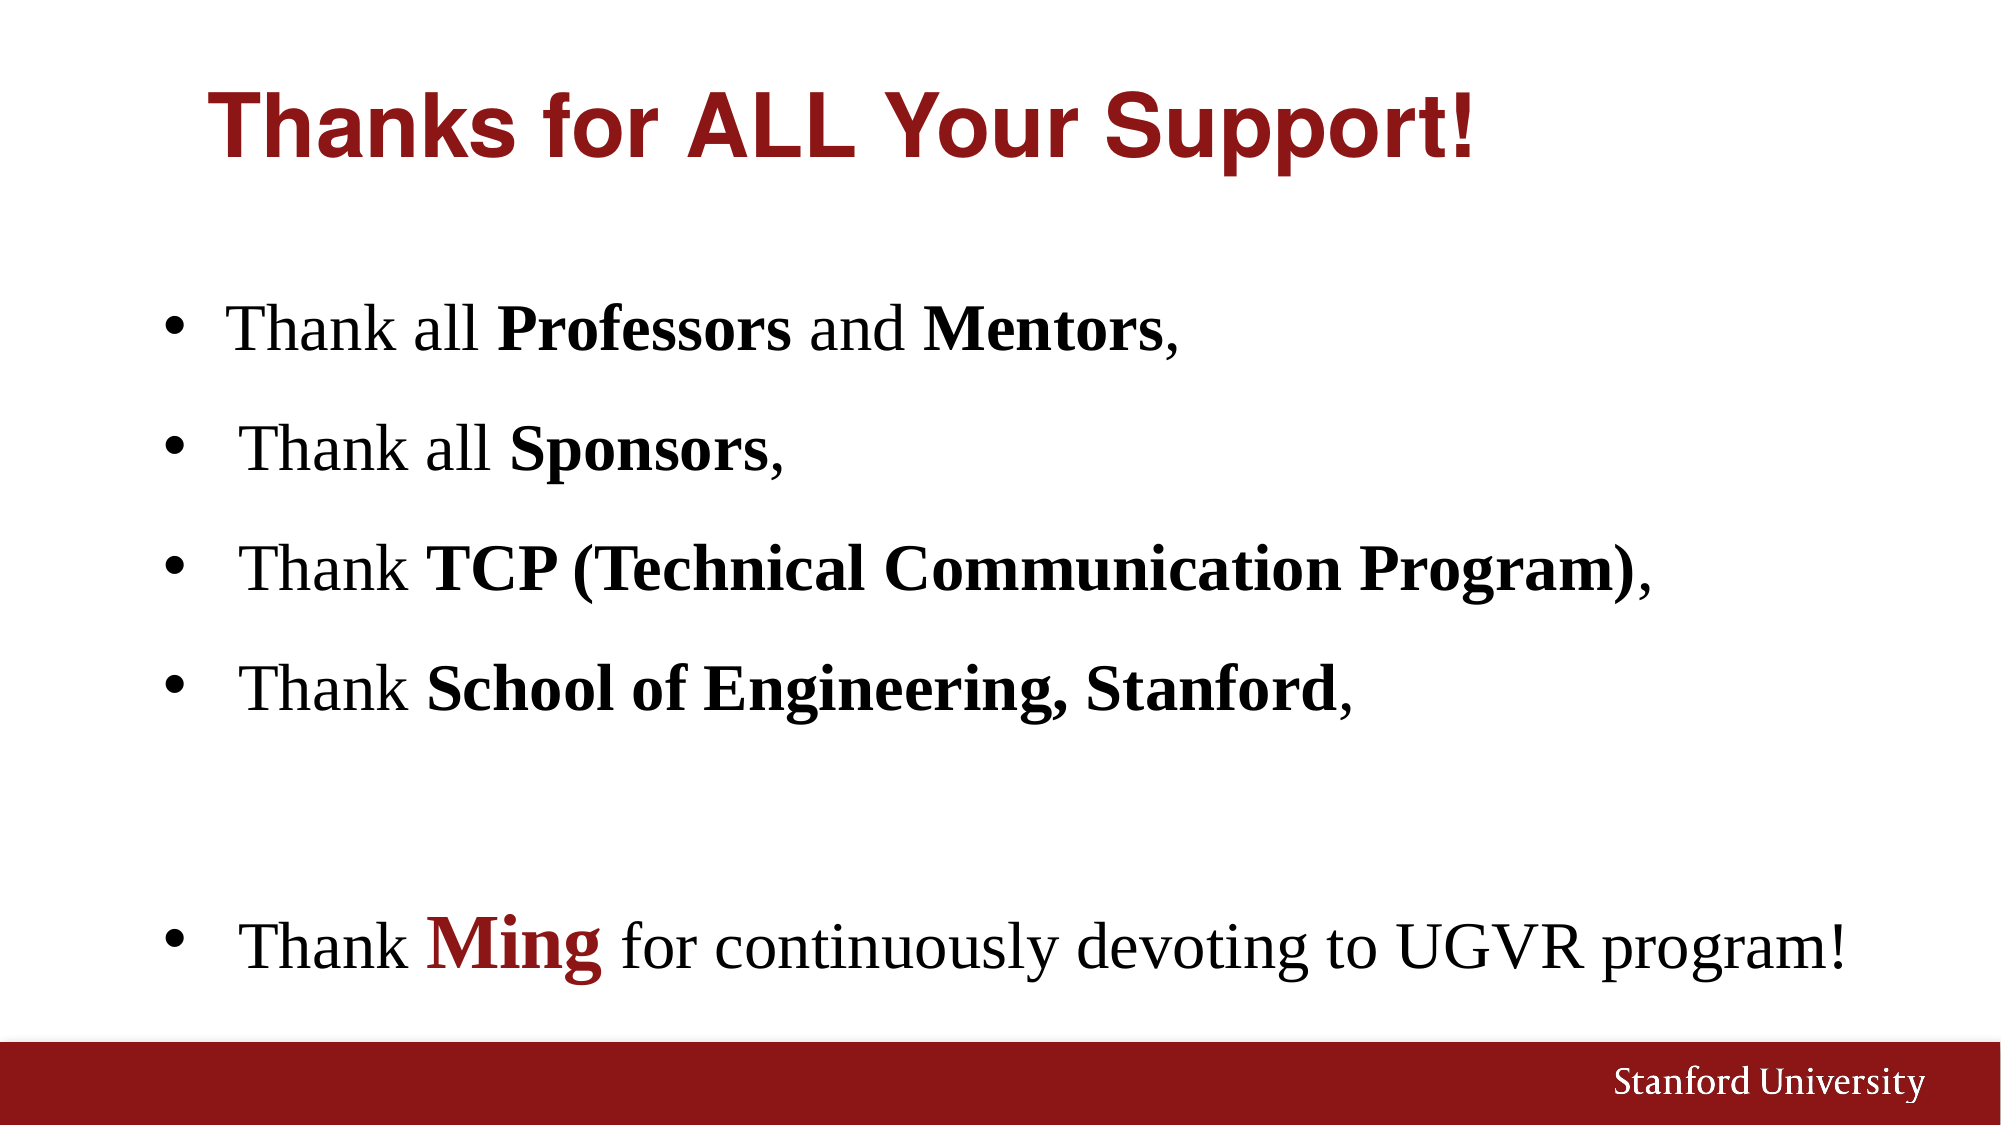

Thanks for ALL Your Support!
Thank all Professors and Mentors,
Thank all Sponsors,
Thank TCP (Technical Communication Program),
Thank School of Engineering, Stanford,

Thank Ming for continuously devoting to UGVR program!